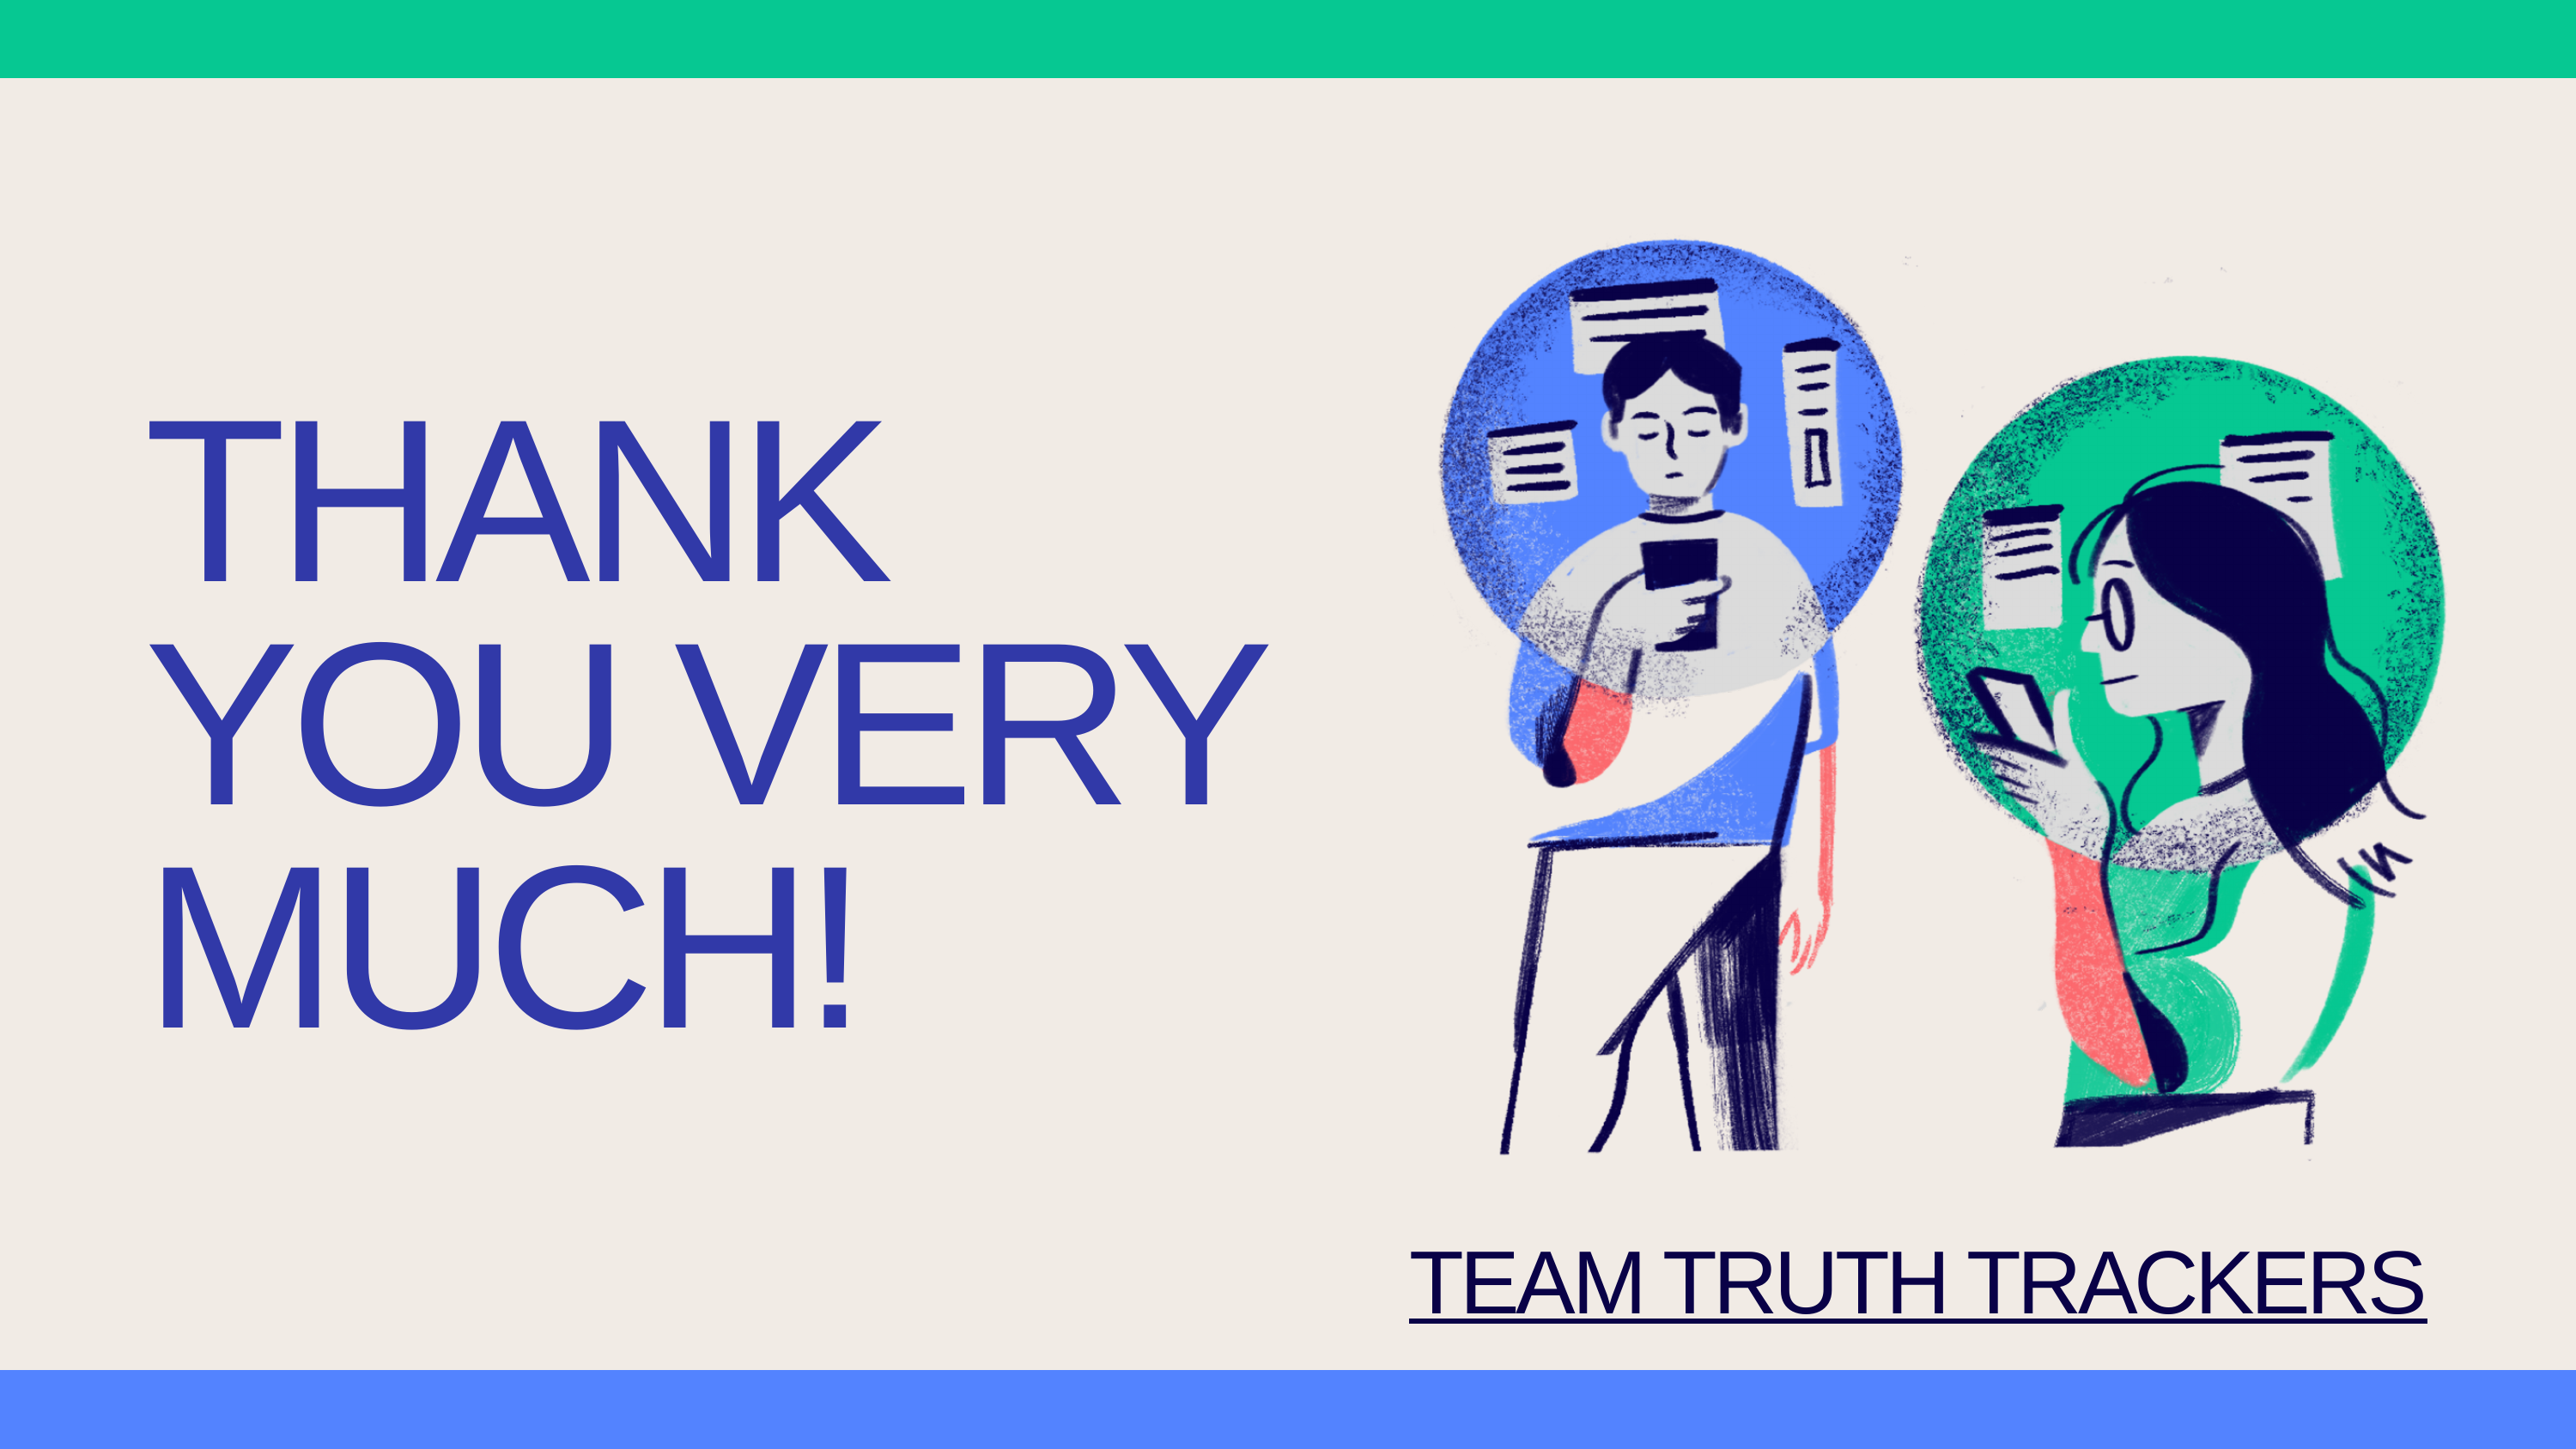

THANK YOU VERY MUCH!
TEAM TRUTH TRACKERS